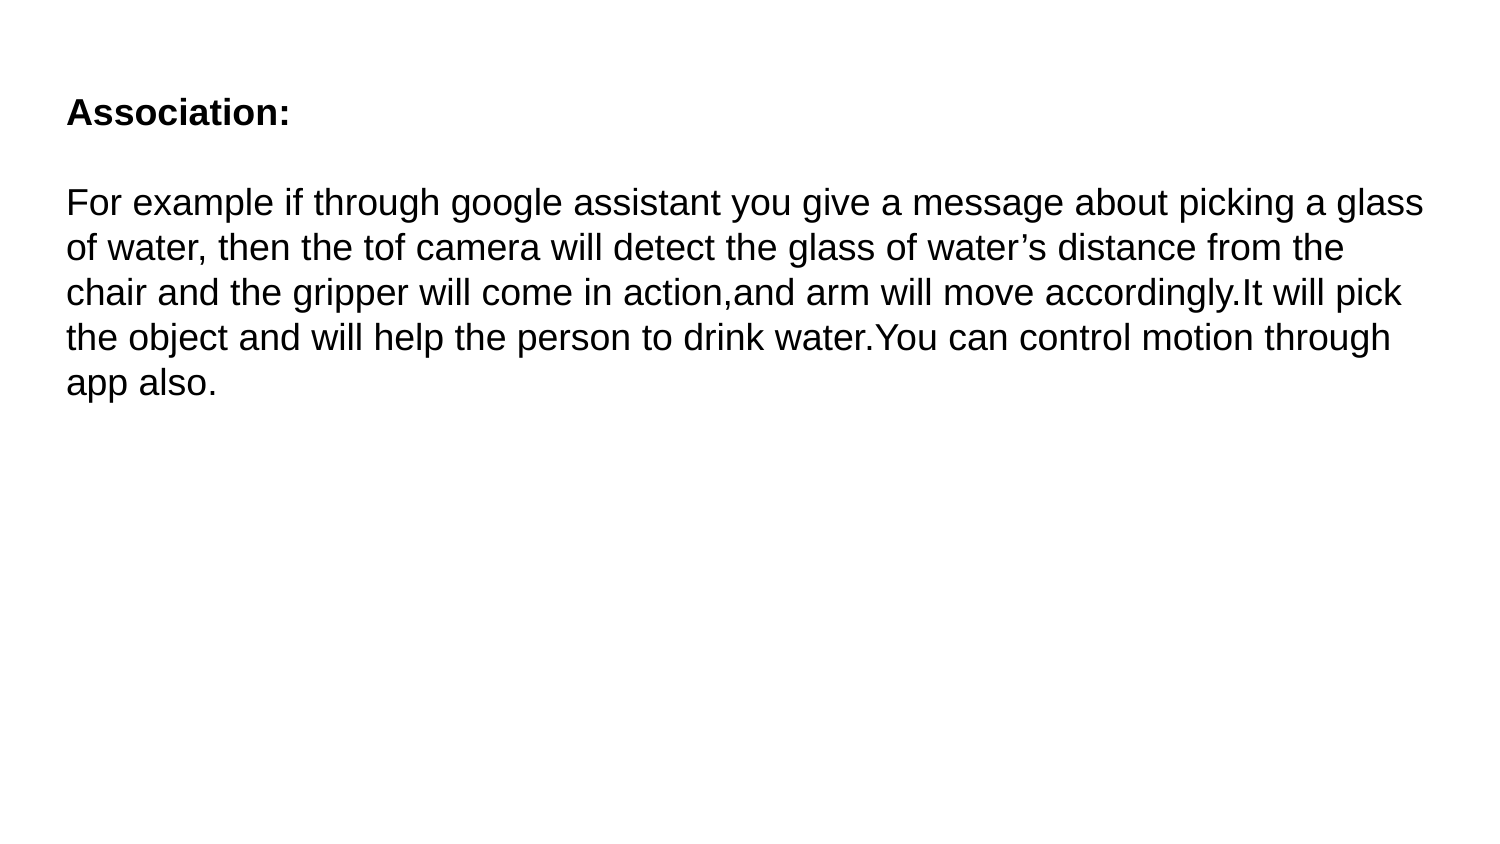

# Association:

For example if through google assistant you give a message about picking a glass of water, then the tof camera will detect the glass of water’s distance from the chair and the gripper will come in action,and arm will move accordingly.It will pick the object and will help the person to drink water.You can control motion through app also.